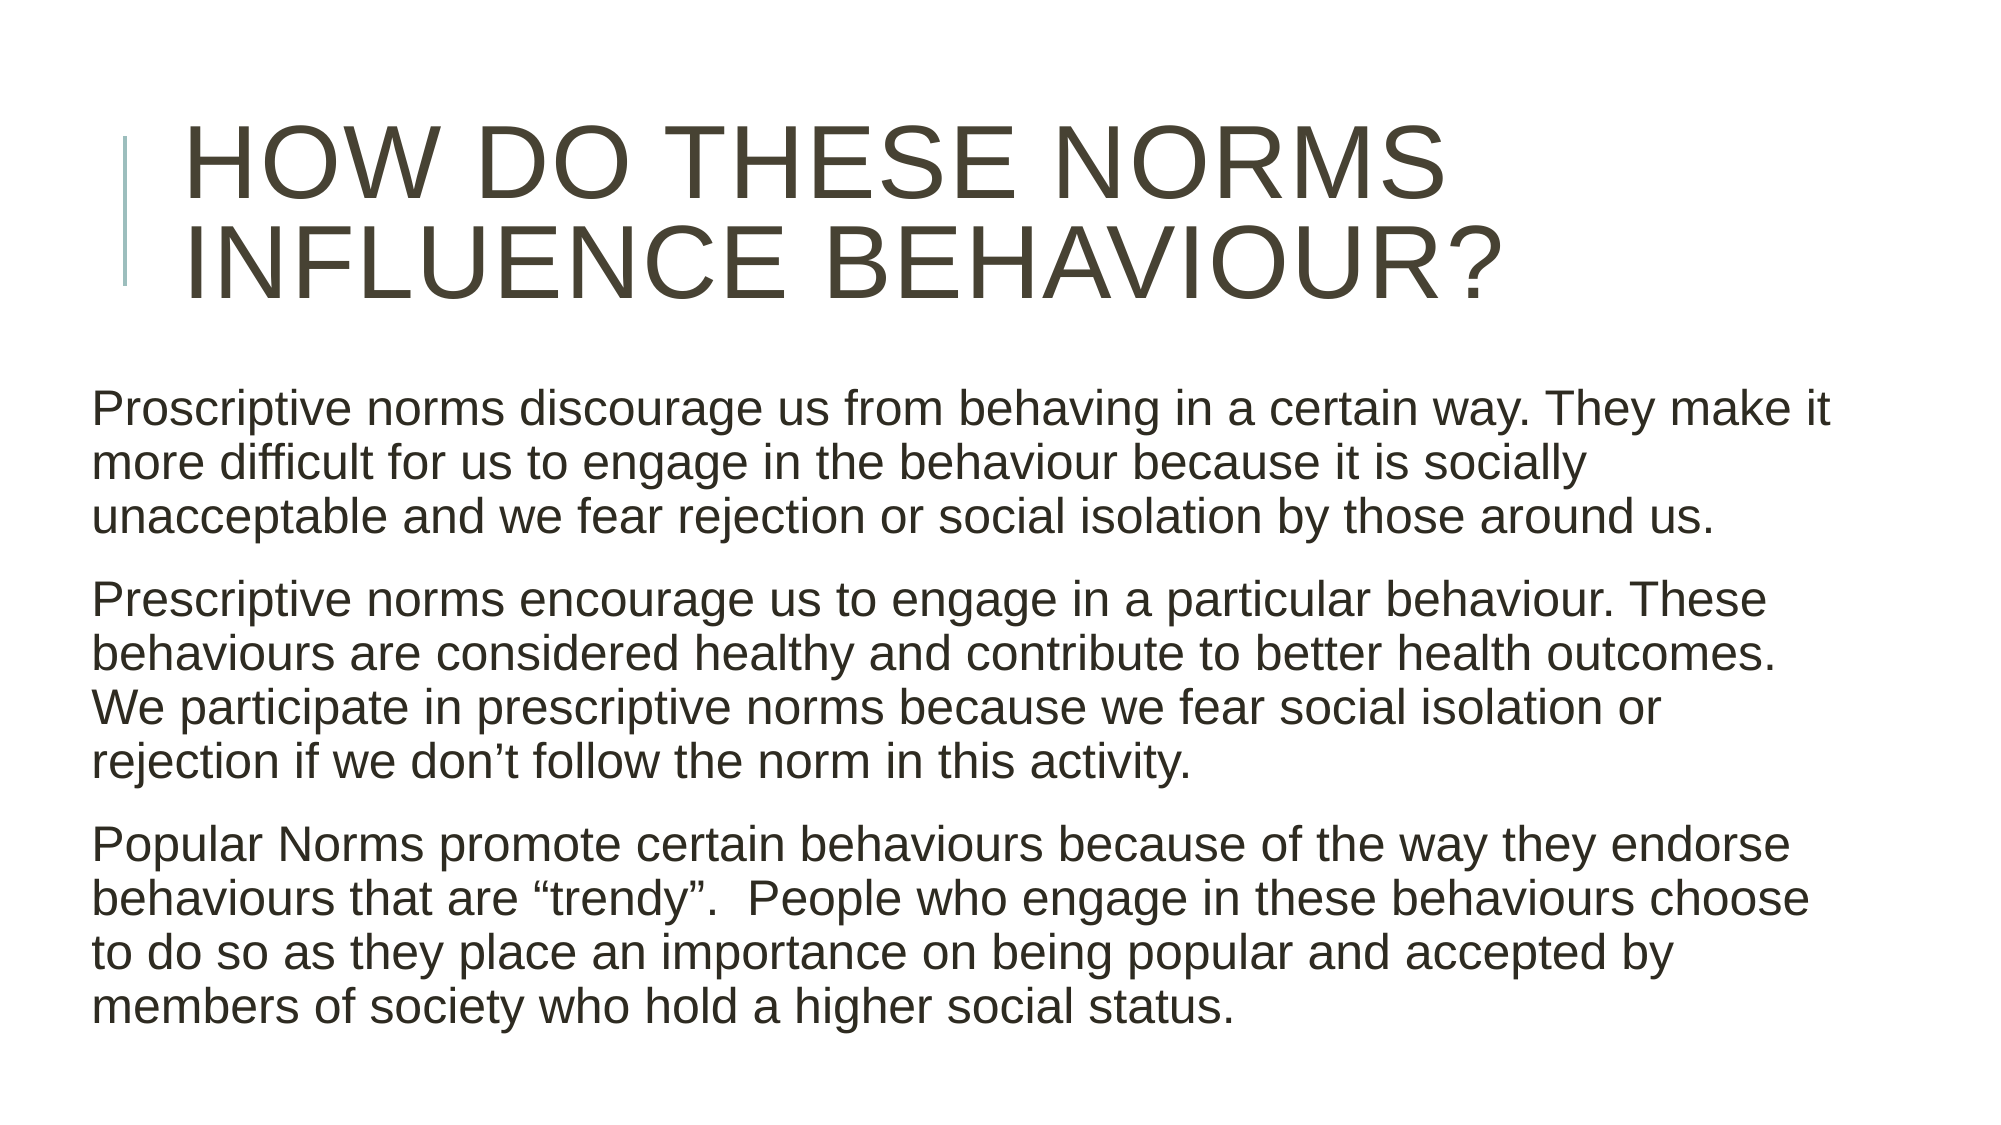

# How do these norms influence behaviour?
Proscriptive norms discourage us from behaving in a certain way. They make it more difficult for us to engage in the behaviour because it is socially unacceptable and we fear rejection or social isolation by those around us.
Prescriptive norms encourage us to engage in a particular behaviour. These behaviours are considered healthy and contribute to better health outcomes. We participate in prescriptive norms because we fear social isolation or rejection if we don’t follow the norm in this activity.
Popular Norms promote certain behaviours because of the way they endorse behaviours that are “trendy”.  People who engage in these behaviours choose to do so as they place an importance on being popular and accepted by members of society who hold a higher social status.